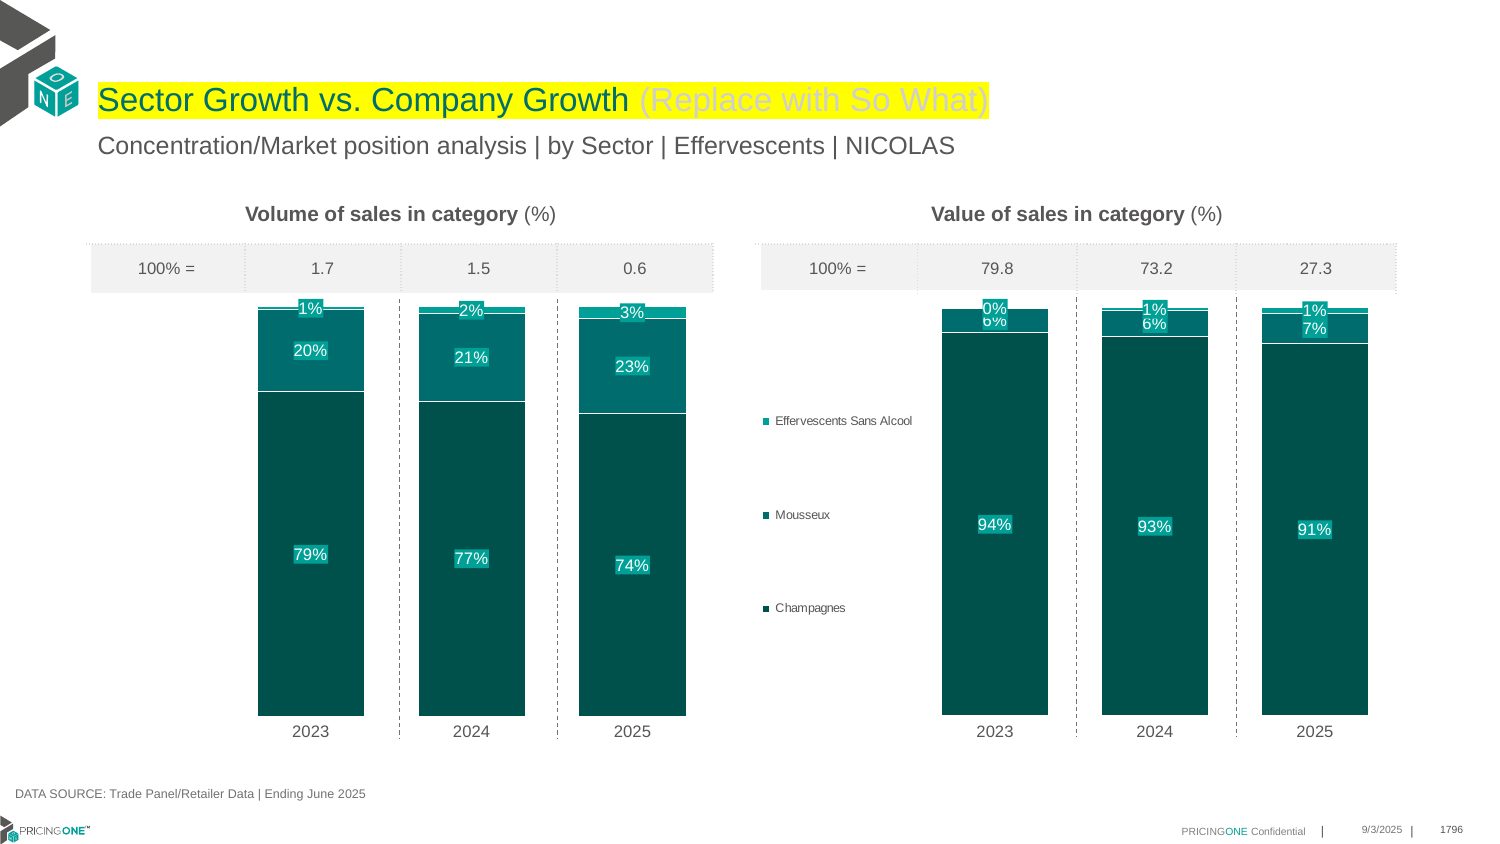

# Sector Growth vs. Company Growth (Replace with So What)
Concentration/Market position analysis | by Sector | Effervescents | NICOLAS
| Volume of sales in category (%) |  |  |  |
| --- | --- | --- | --- |
| 100% = | 1.7 | 1.5 | 0.6 |
| Value of sales in category (%) |  |  |  |
| --- | --- | --- | --- |
| 100% = | 79.8 | 73.2 | 27.3 |

### Chart

| Category | Champagnes | Mousseux | Effervescents Sans Alcool |
|---|---|---|---|
| 2023 | 0.792377317332607 | 0.2014565276472081 | 0.006166155020184889 |
| 2024 | 0.7701511626466794 | 0.21394902228946647 | 0.015899815063854142 |
| 2025 | 0.7393885315376788 | 0.23251852742329554 | 0.02809294103902569 |

### Chart

| Category | Champagnes | Mousseux | Effervescents Sans Alcool |
|---|---|---|---|
| 2023 | 0.9385994988893225 | 0.05920542441037325 | 0.0021950767003043156 |
| 2024 | 0.9295390708271464 | 0.06331727441620394 | 0.007143654756649632 |
| 2025 | 0.912307139889055 | 0.07340245722059413 | 0.014290402890350874 |
DATA SOURCE: Trade Panel/Retailer Data | Ending June 2025

9/3/2025
1796